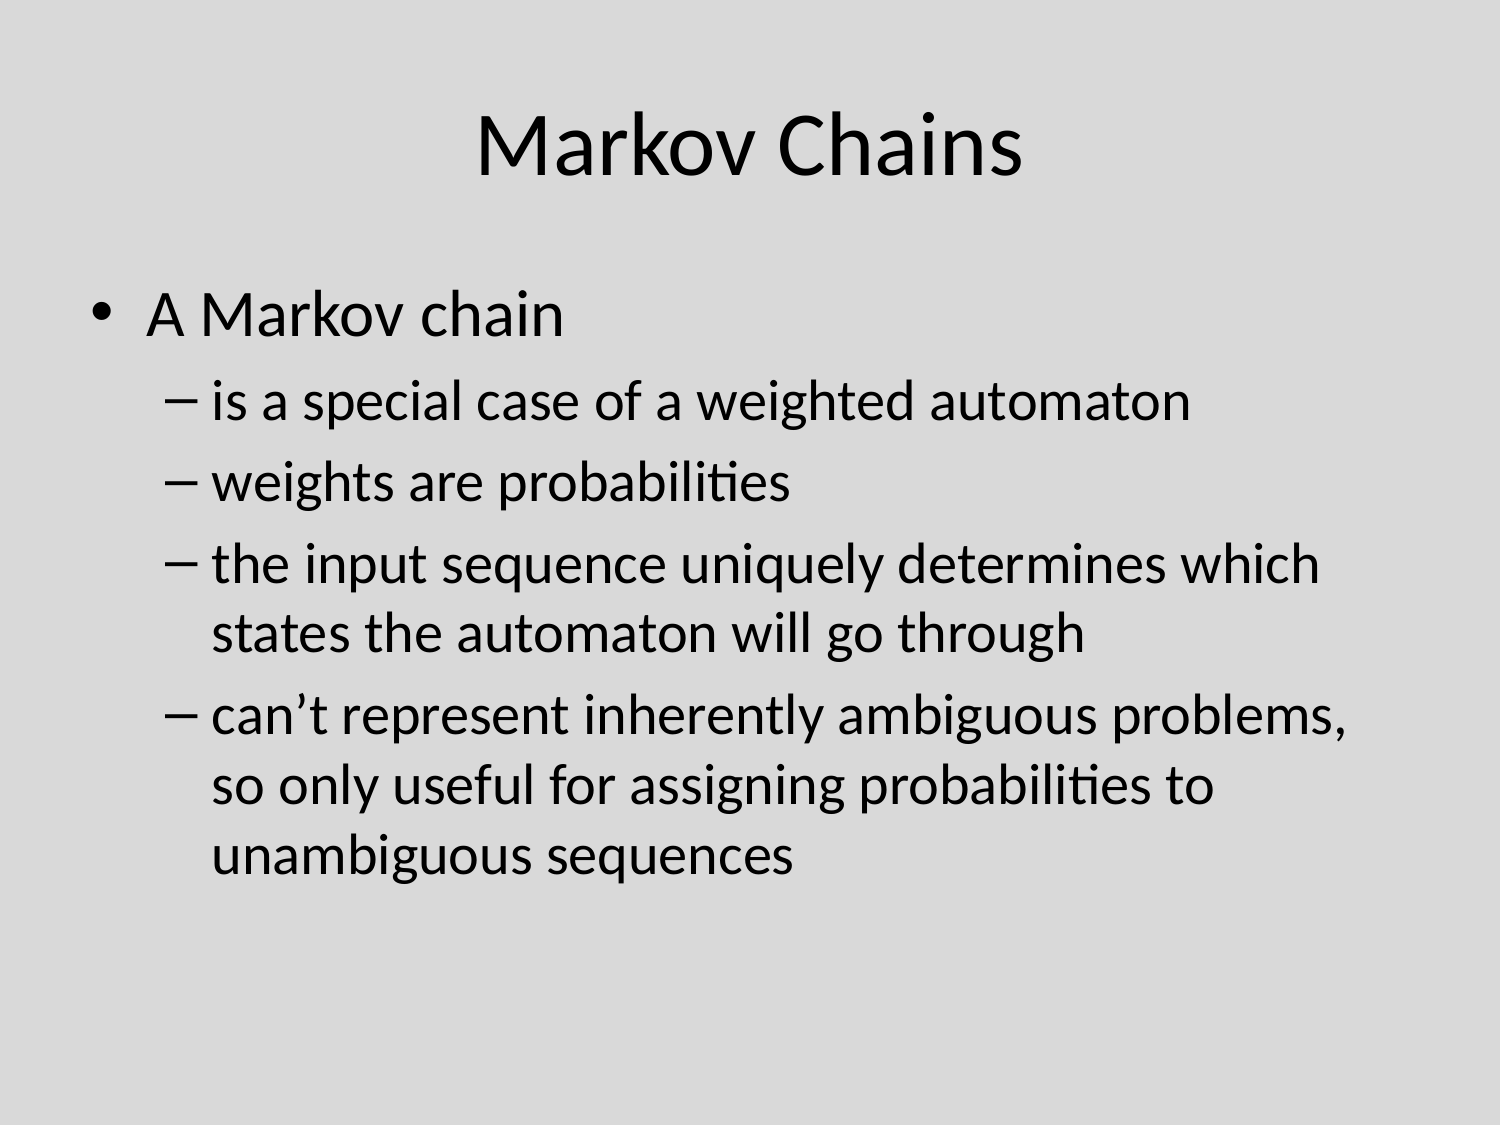

# Markov Chains
A Markov chain
is a special case of a weighted automaton
weights are probabilities
the input sequence uniquely determines which states the automaton will go through
can’t represent inherently ambiguous problems, so only useful for assigning probabilities to unambiguous sequences